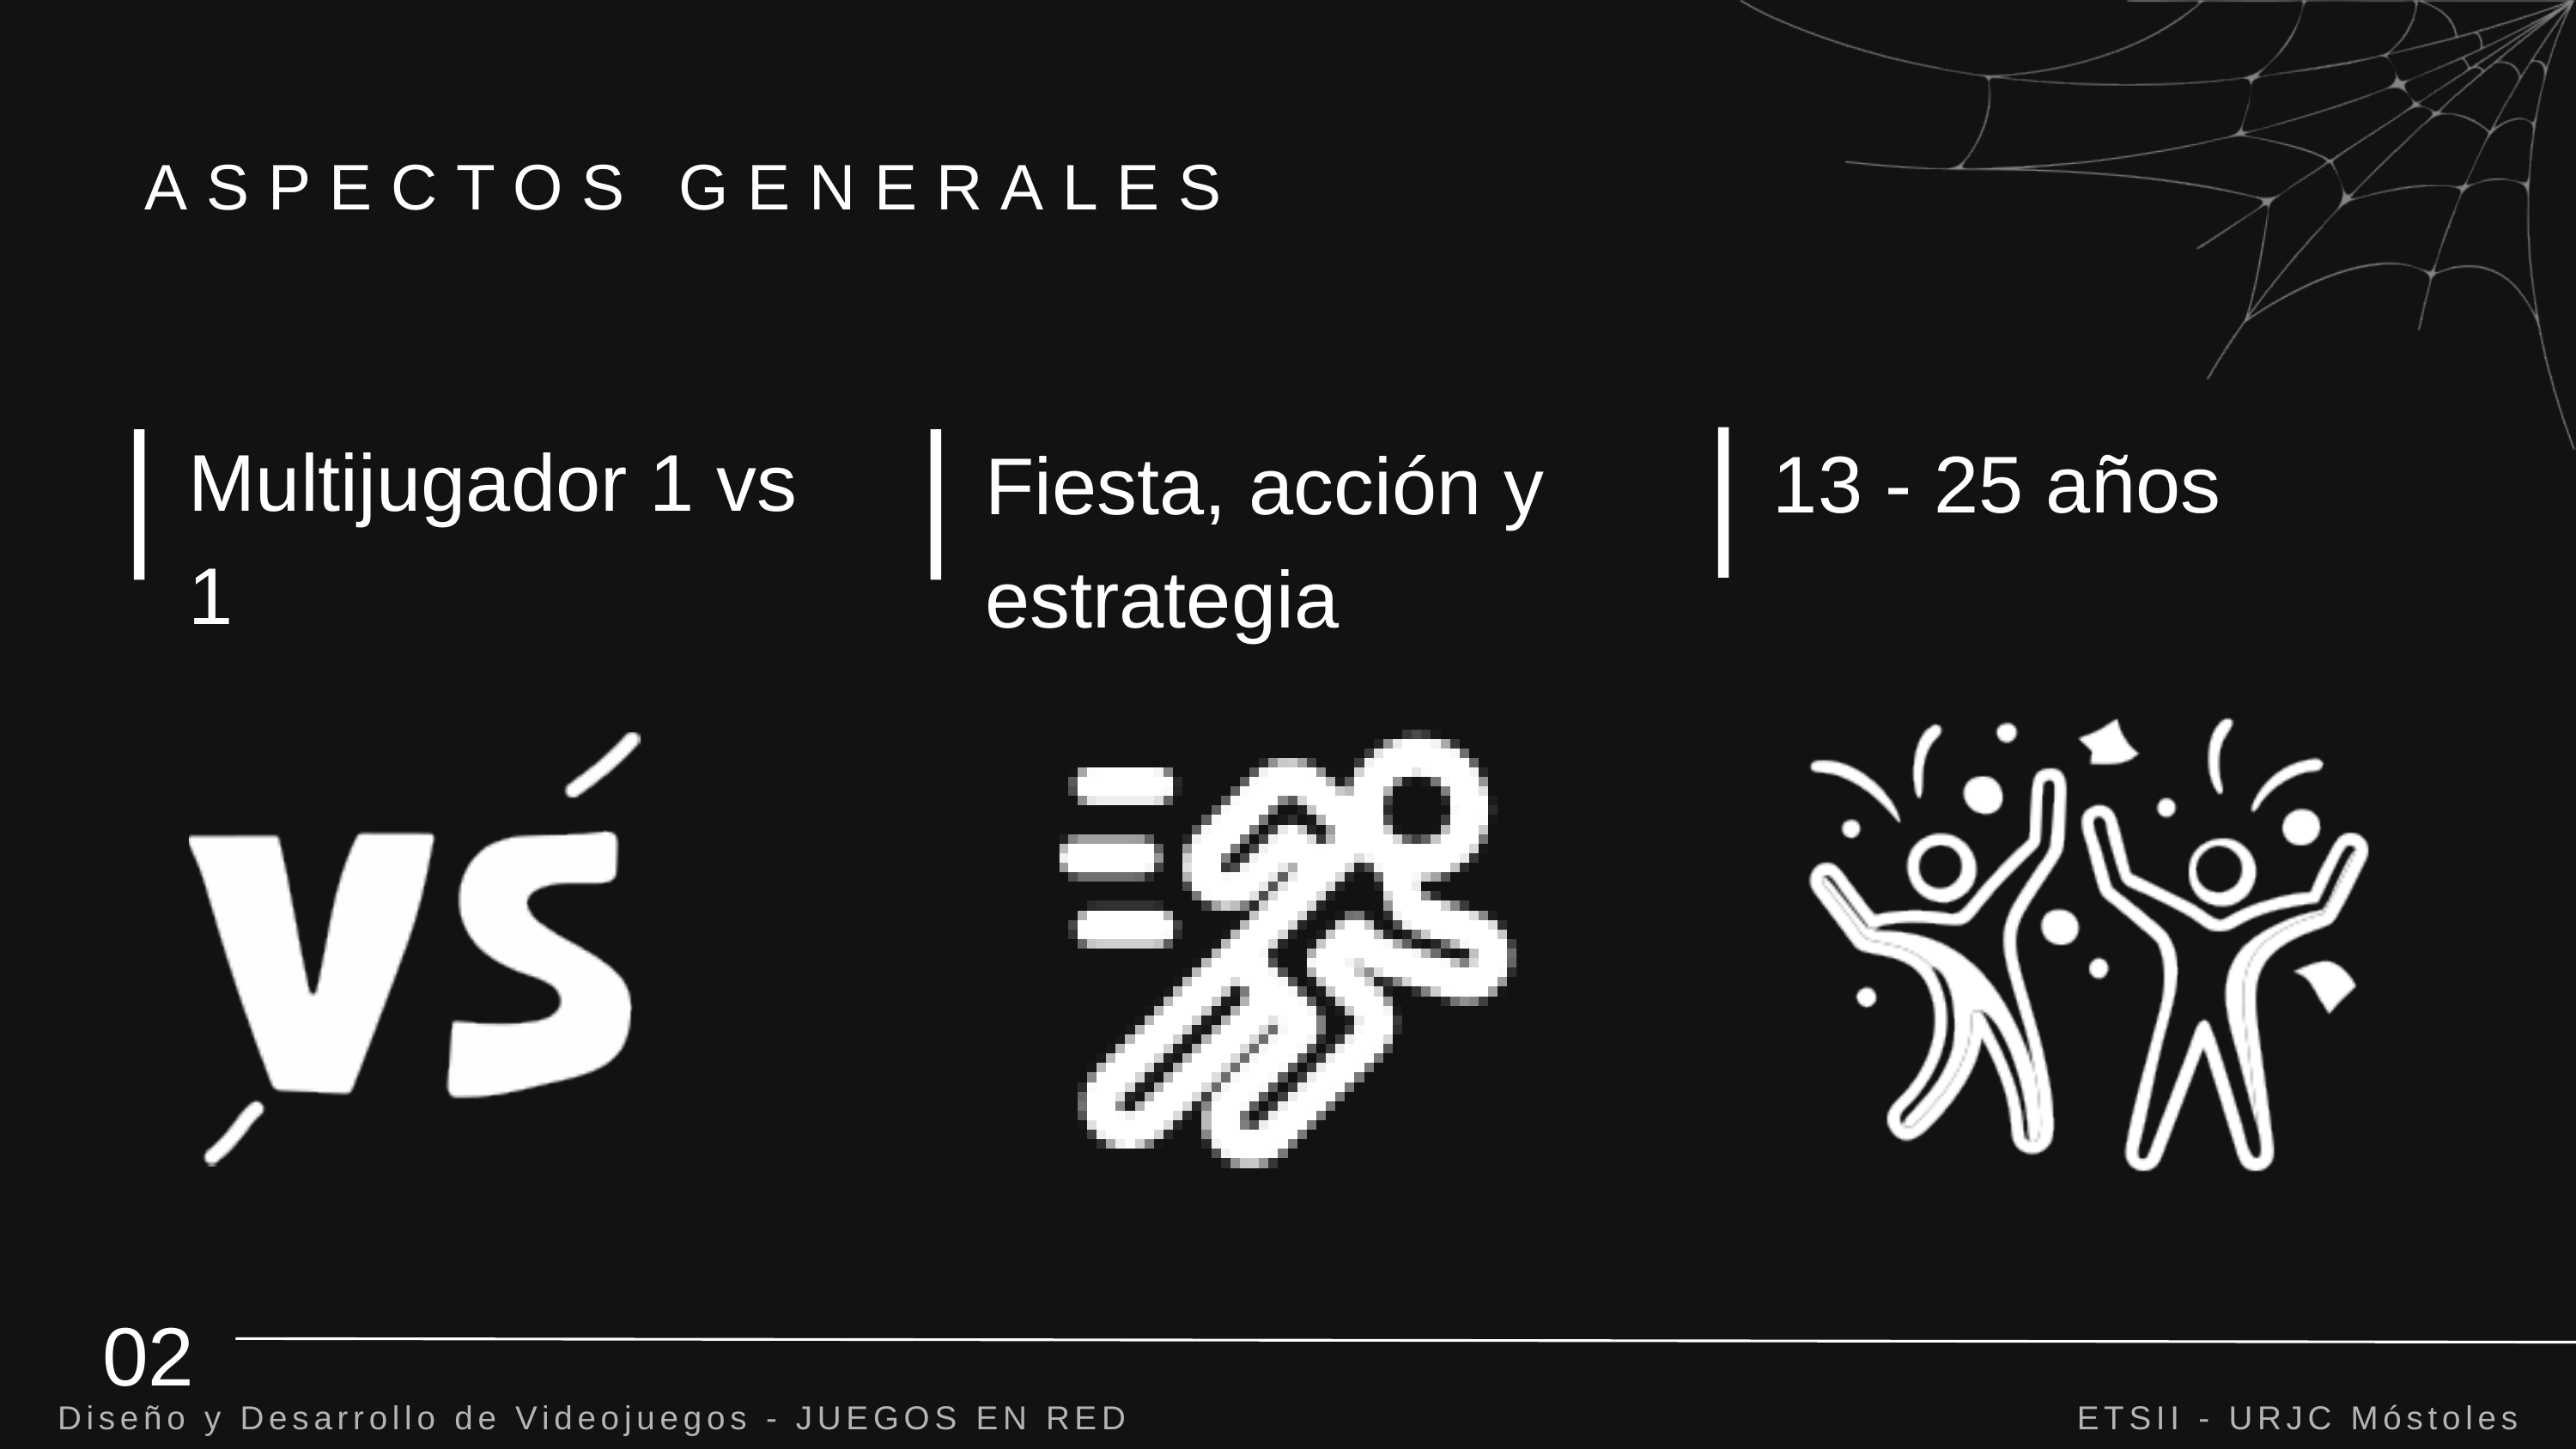

ASPECTOS GENERALES
Multijugador 1 vs 1
13 - 25 años
Fiesta, acción y estrategia

02

Diseño y Desarrollo de Videojuegos - JUEGOS EN RED
ETSII - URJC Móstoles